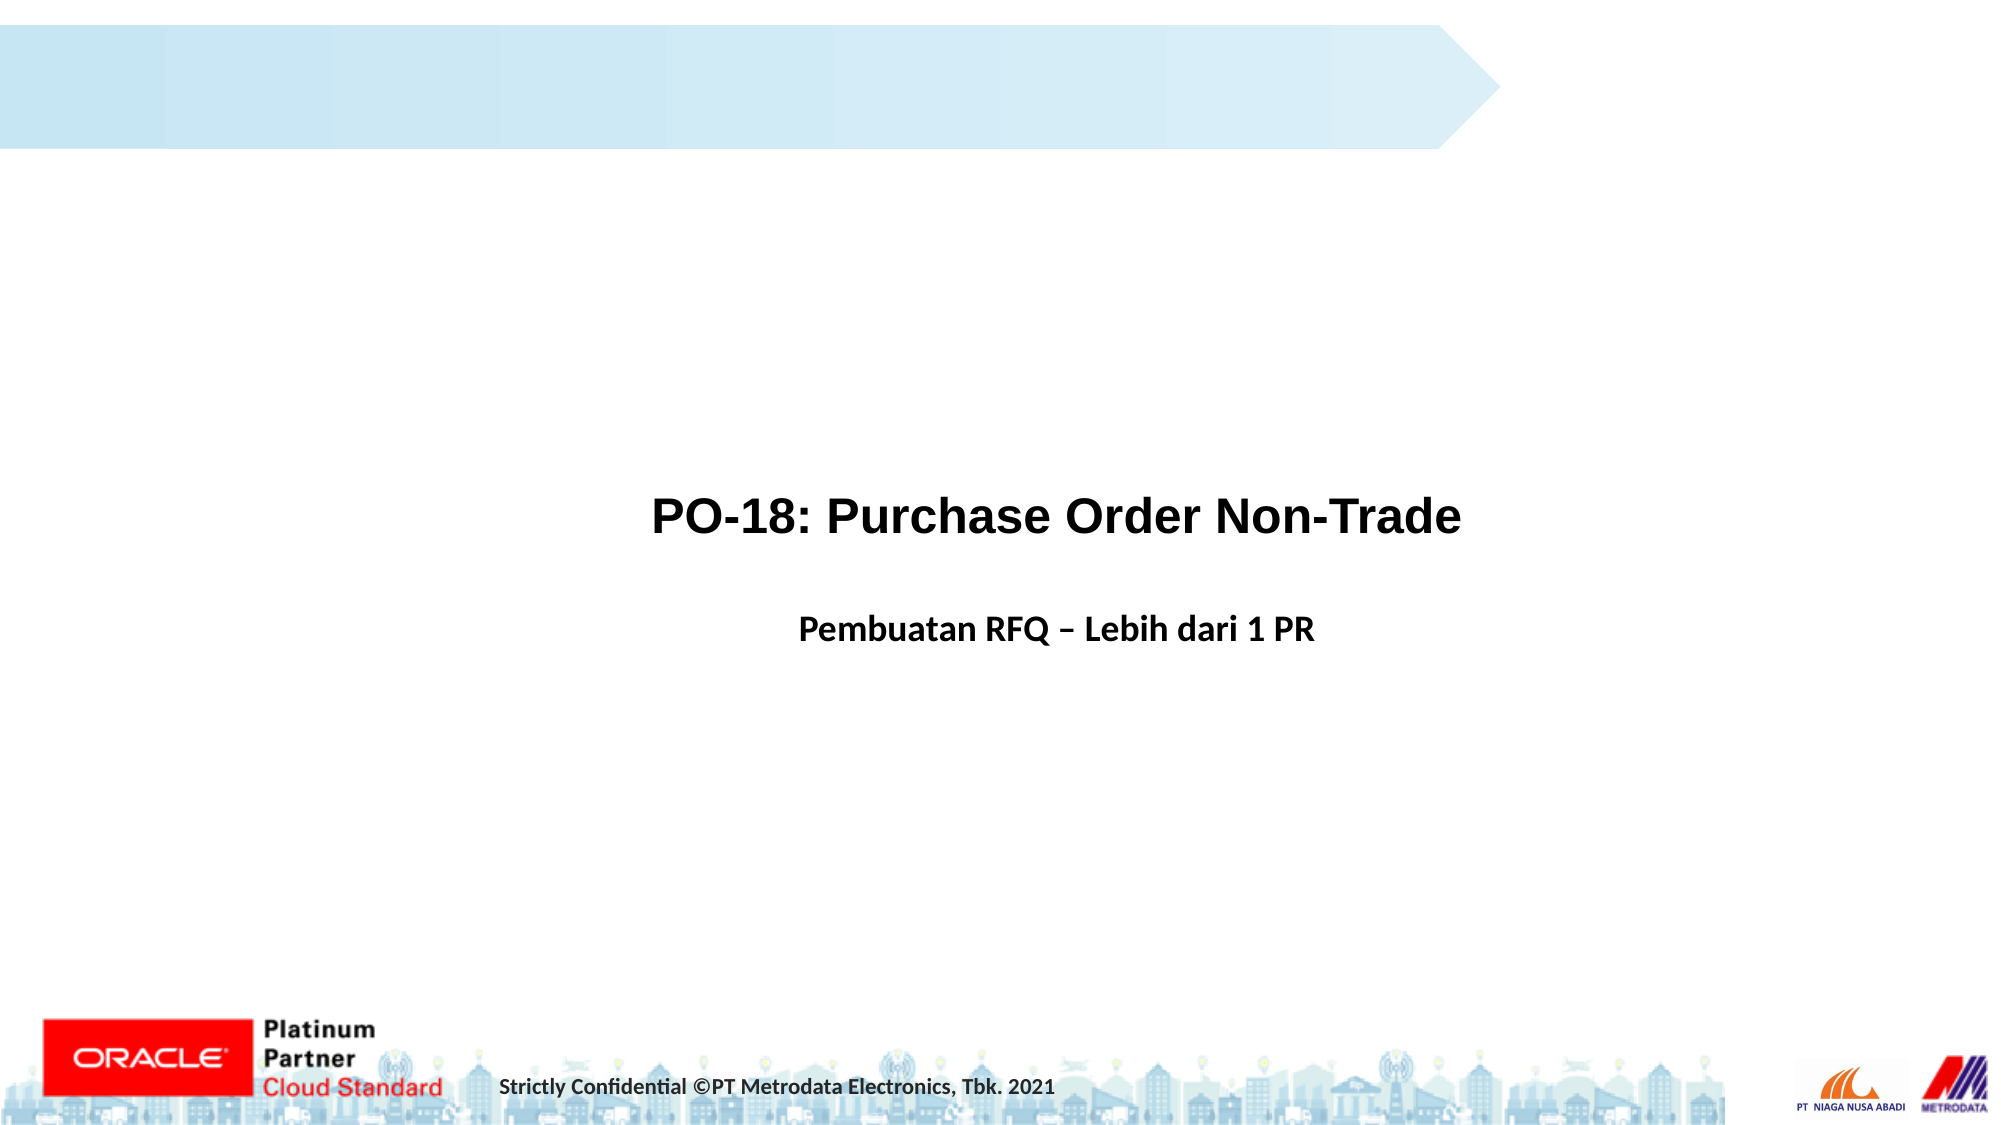

PO-18: Purchase Order Non-Trade

Pembuatan RFQ – Lebih dari 1 PR